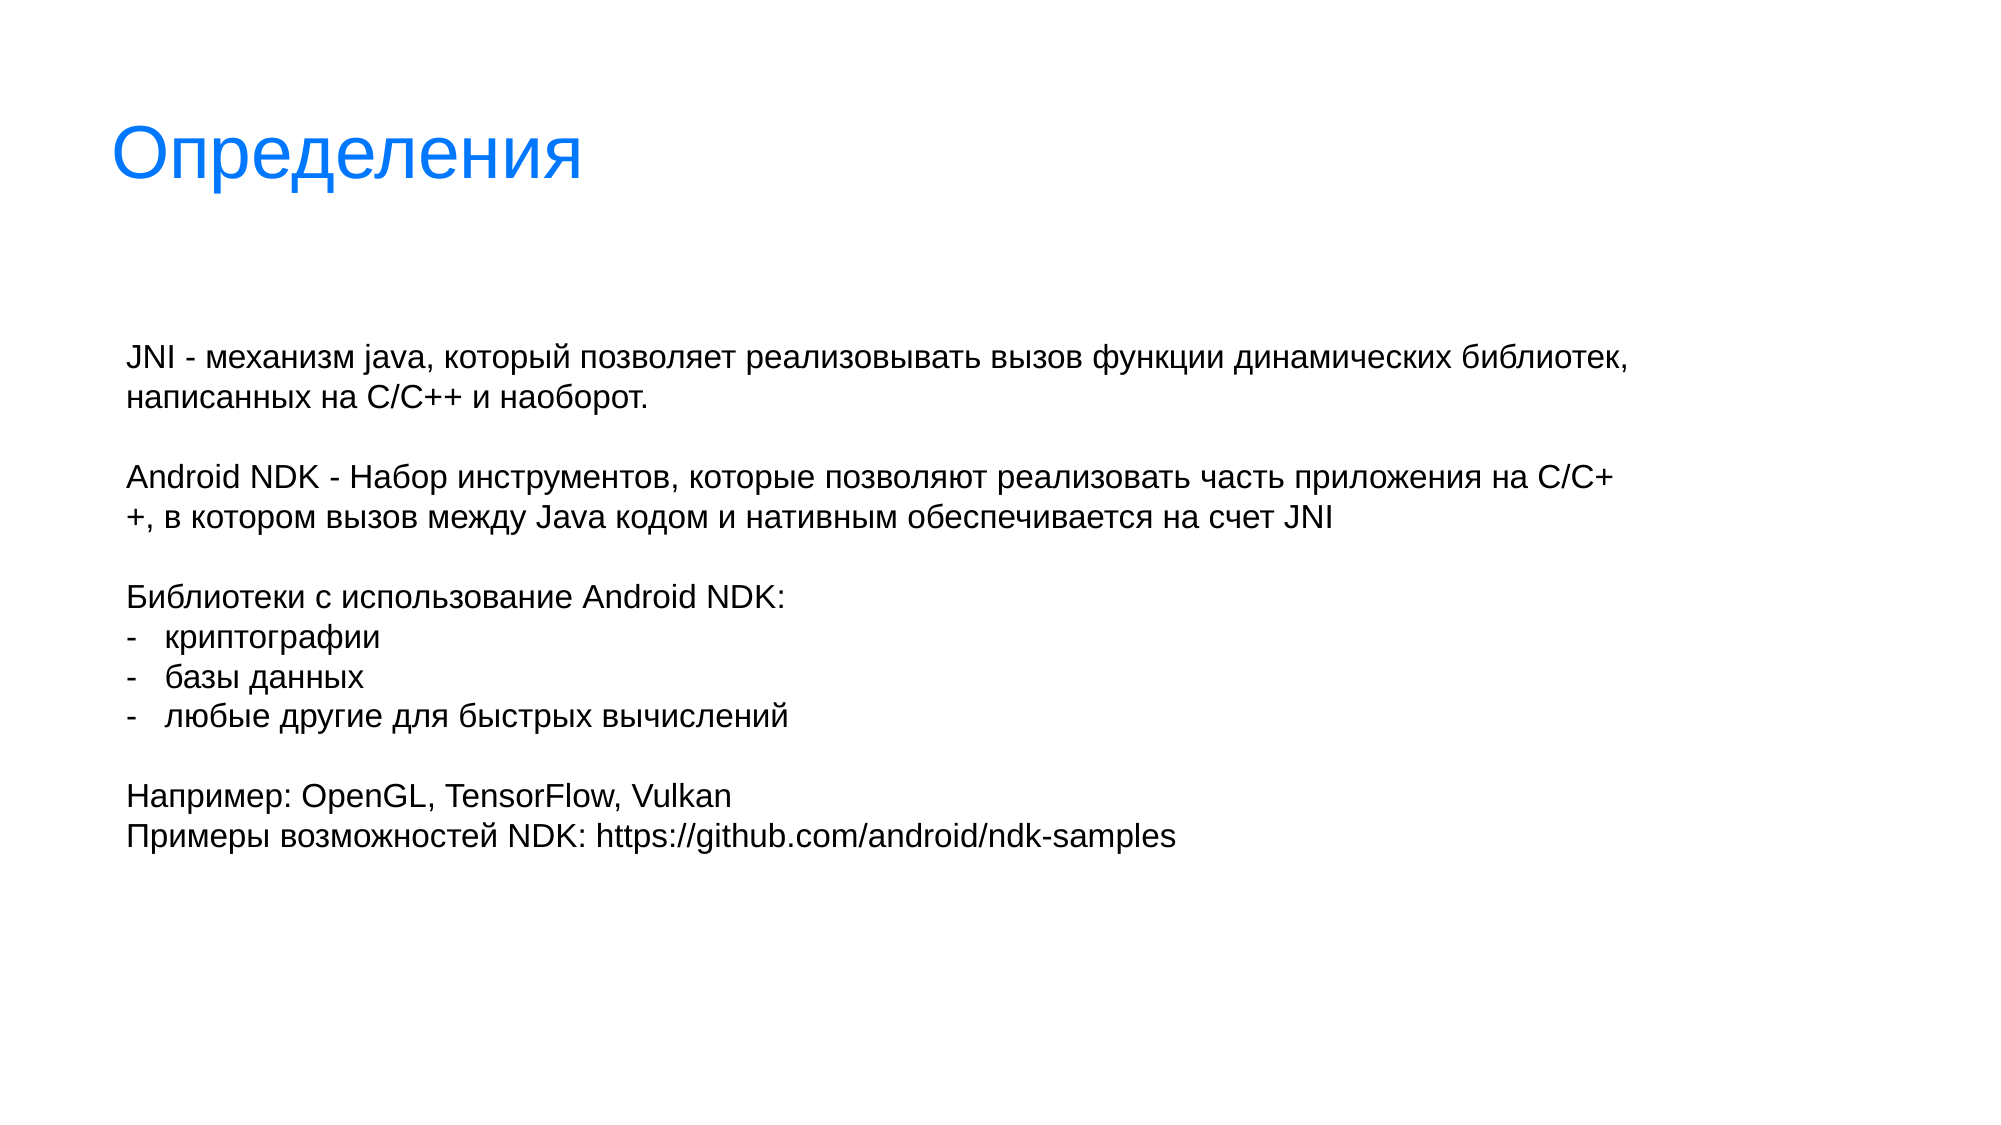

# Определения

JNI - механизм java, который позволяет реализовывать вызов функции динамических библиотек, написанных на С/С++ и наоборот.

Android NDK - Набор инструментов, которые позволяют реализовать часть приложения на C/C++, в котором вызов между Java кодом и нативным обеспечивается на счет JNI

Библиотеки с использование Android NDK:
-   криптографии
-   базы данных
-   любые другие для быстрых вычислений

Например: OpenGL, TensorFlow, Vulkan
Примеры возможностей NDK: https://github.com/android/ndk-samples